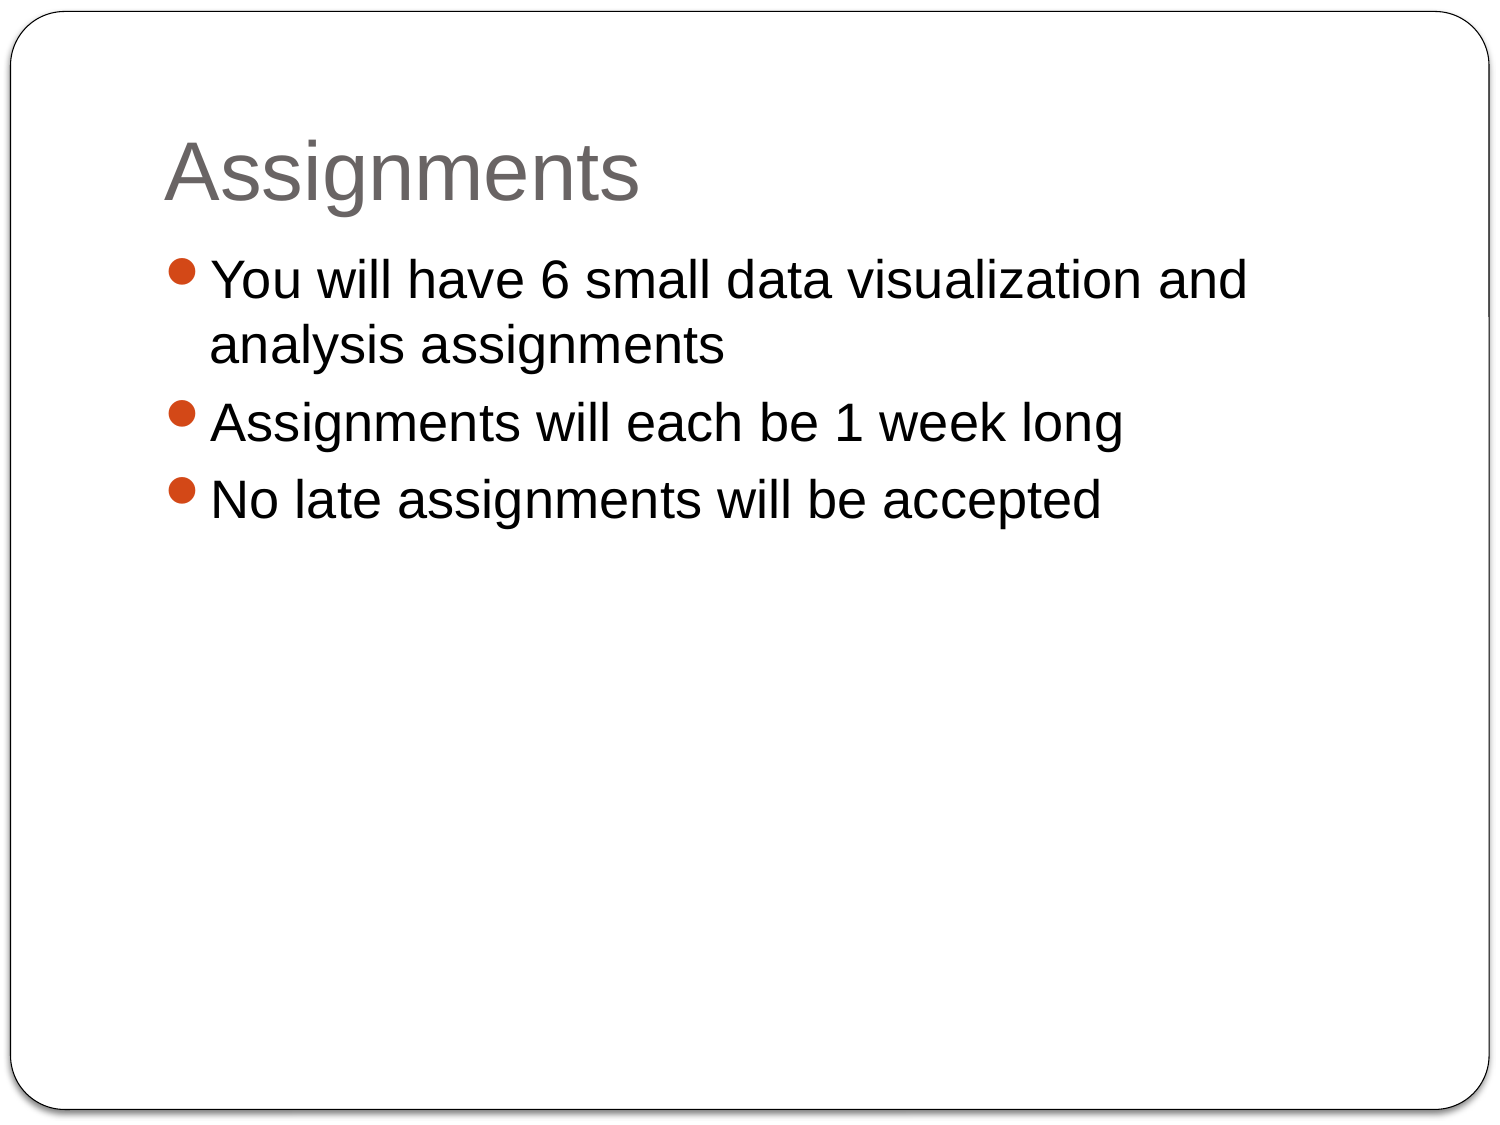

# Assignments
You will have 6 small data visualization and analysis assignments
Assignments will each be 1 week long
No late assignments will be accepted